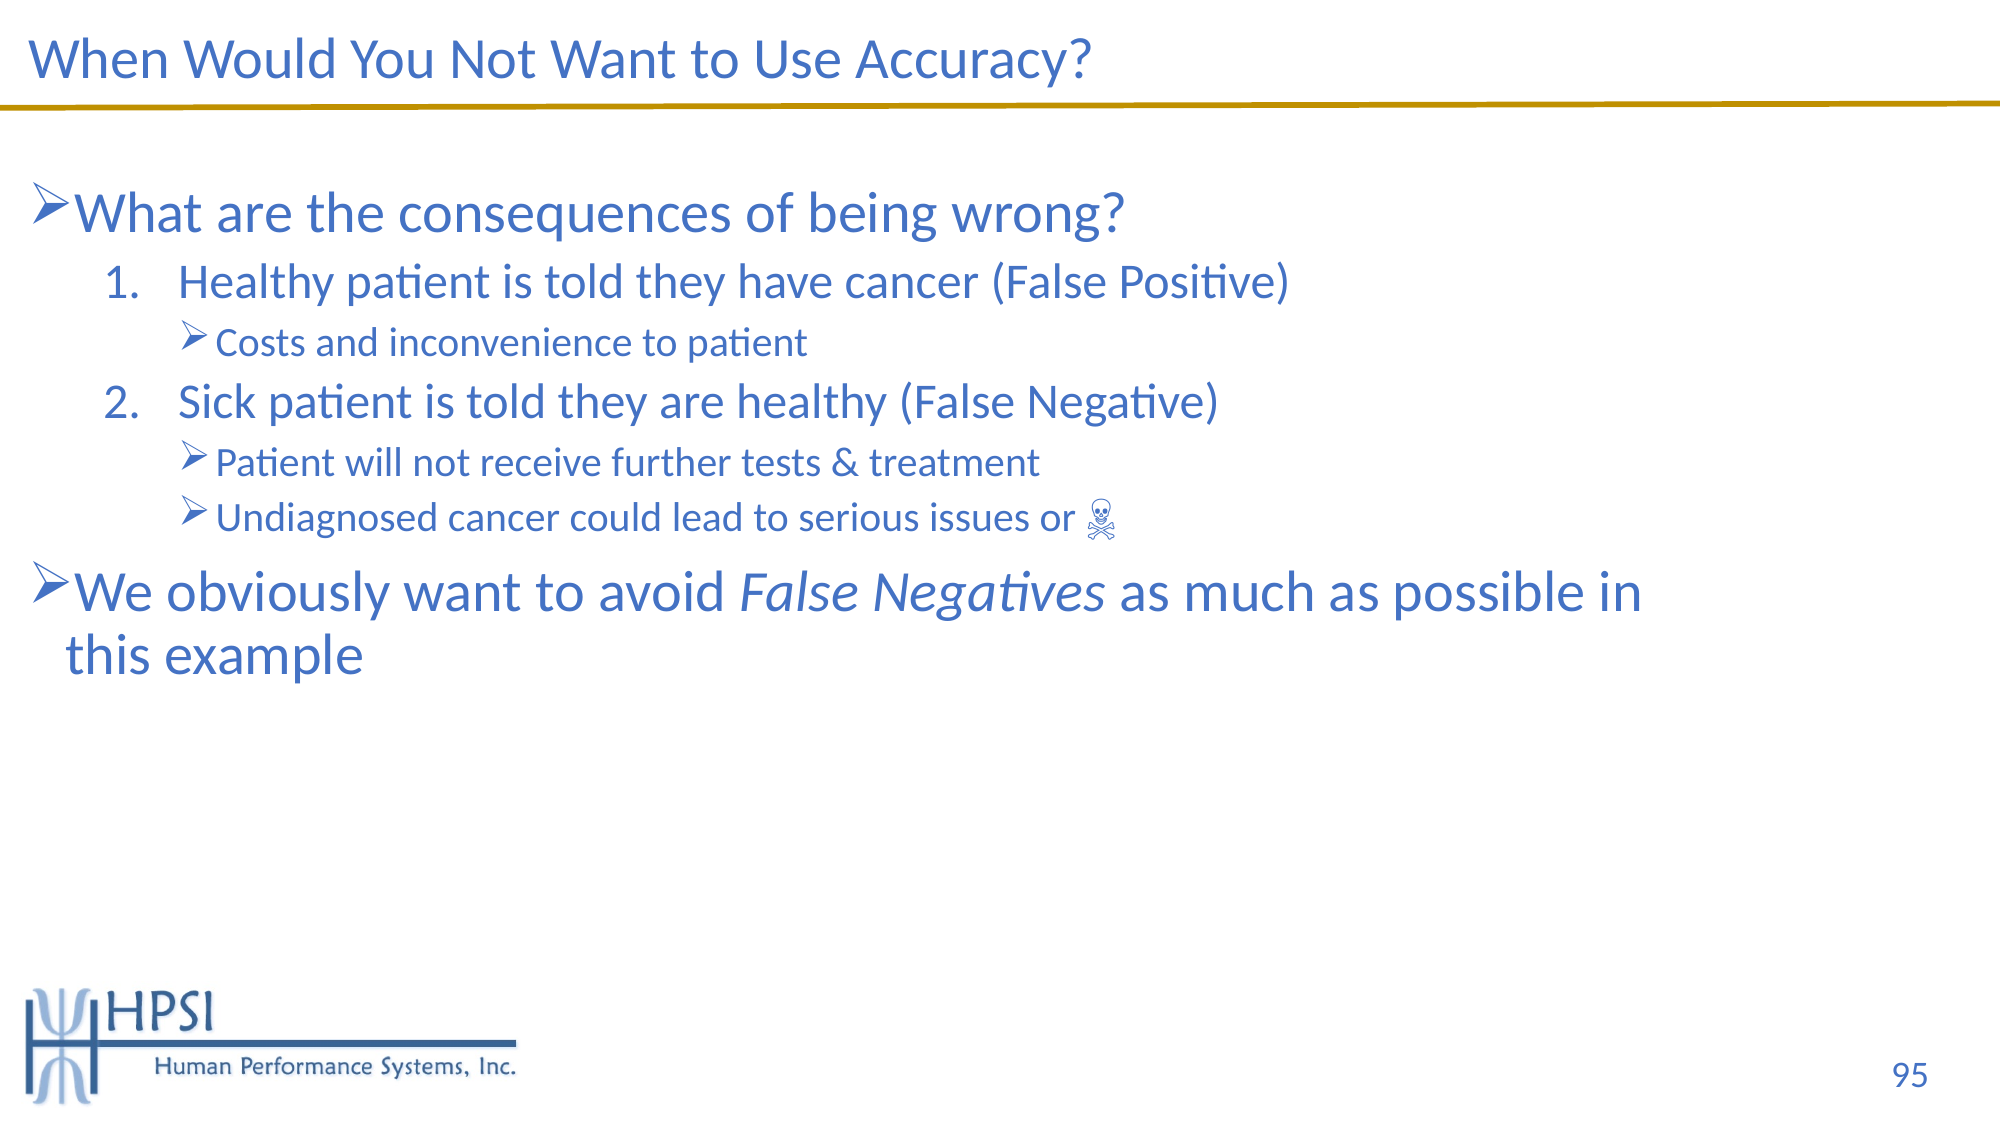

# When Would You Not Want to Use Accuracy?
What are the consequences of being wrong?
Healthy patient is told they have cancer (False Positive)
Costs and inconvenience to patient
Sick patient is told they are healthy (False Negative)
Patient will not receive further tests & treatment
Undiagnosed cancer could lead to serious issues or ☠️
We obviously want to avoid False Negatives as much as possible in this example

95